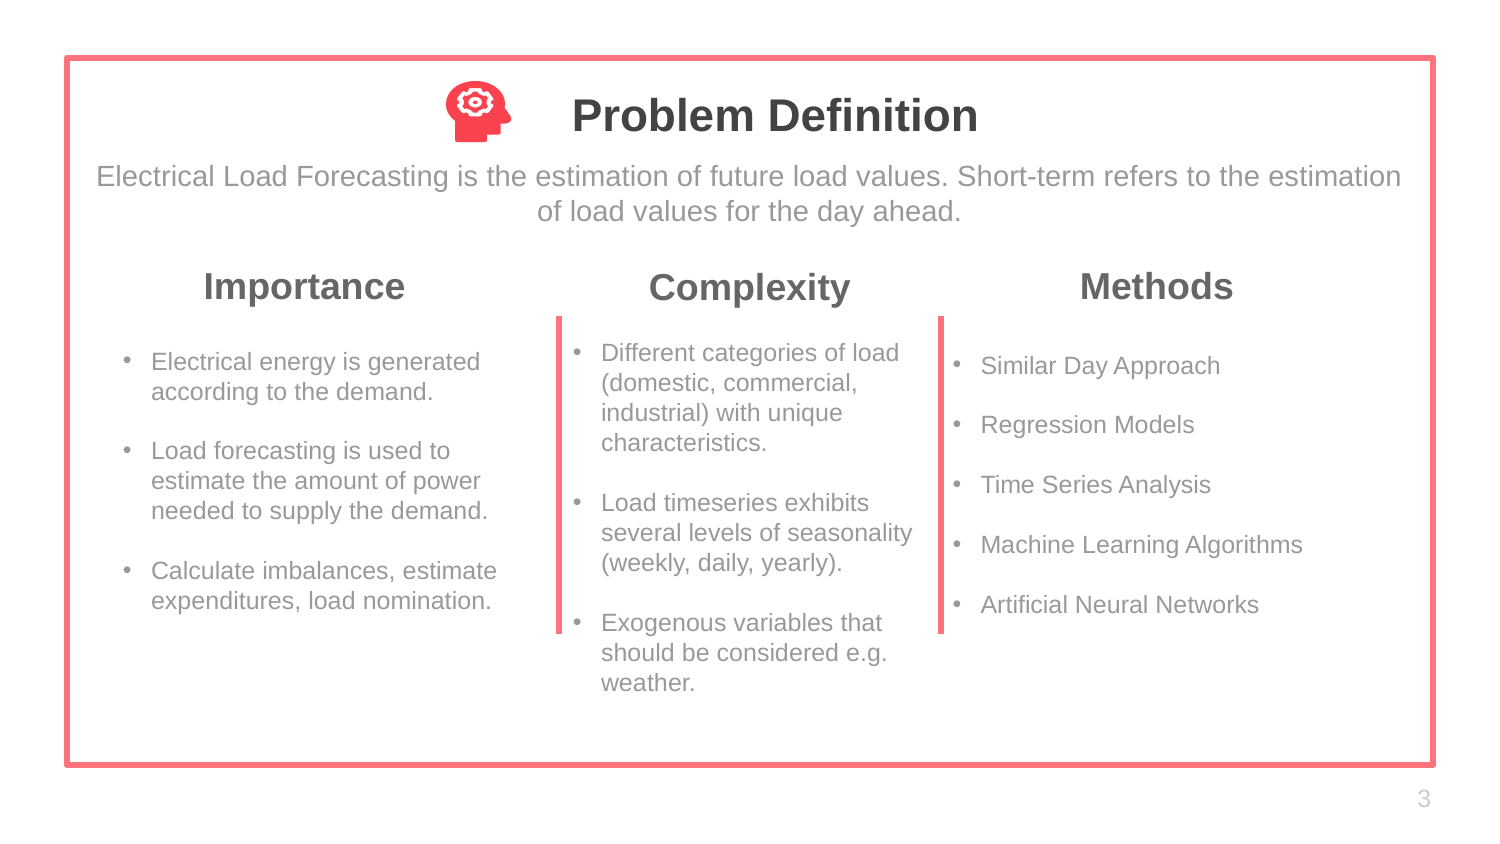

# Problem Definition

Electrical Load Forecasting is the estimation of future load values. Short-term refers to the estimation of load values for the day ahead.
Importance
Methods
Complexity
Different categories of load (domestic, commercial, industrial) with unique characteristics.

Load timeseries exhibits several levels of seasonality (weekly, daily, yearly).

Exogenous variables that should be considered e.g. weather.
Electrical energy is generated according to the demand.

Load forecasting is used to estimate the amount of power needed to supply the demand.

Calculate imbalances, estimate expenditures, load nomination.
Similar Day Approach

Regression Models

Time Series Analysis

Machine Learning Algorithms

Artificial Neural Networks
3